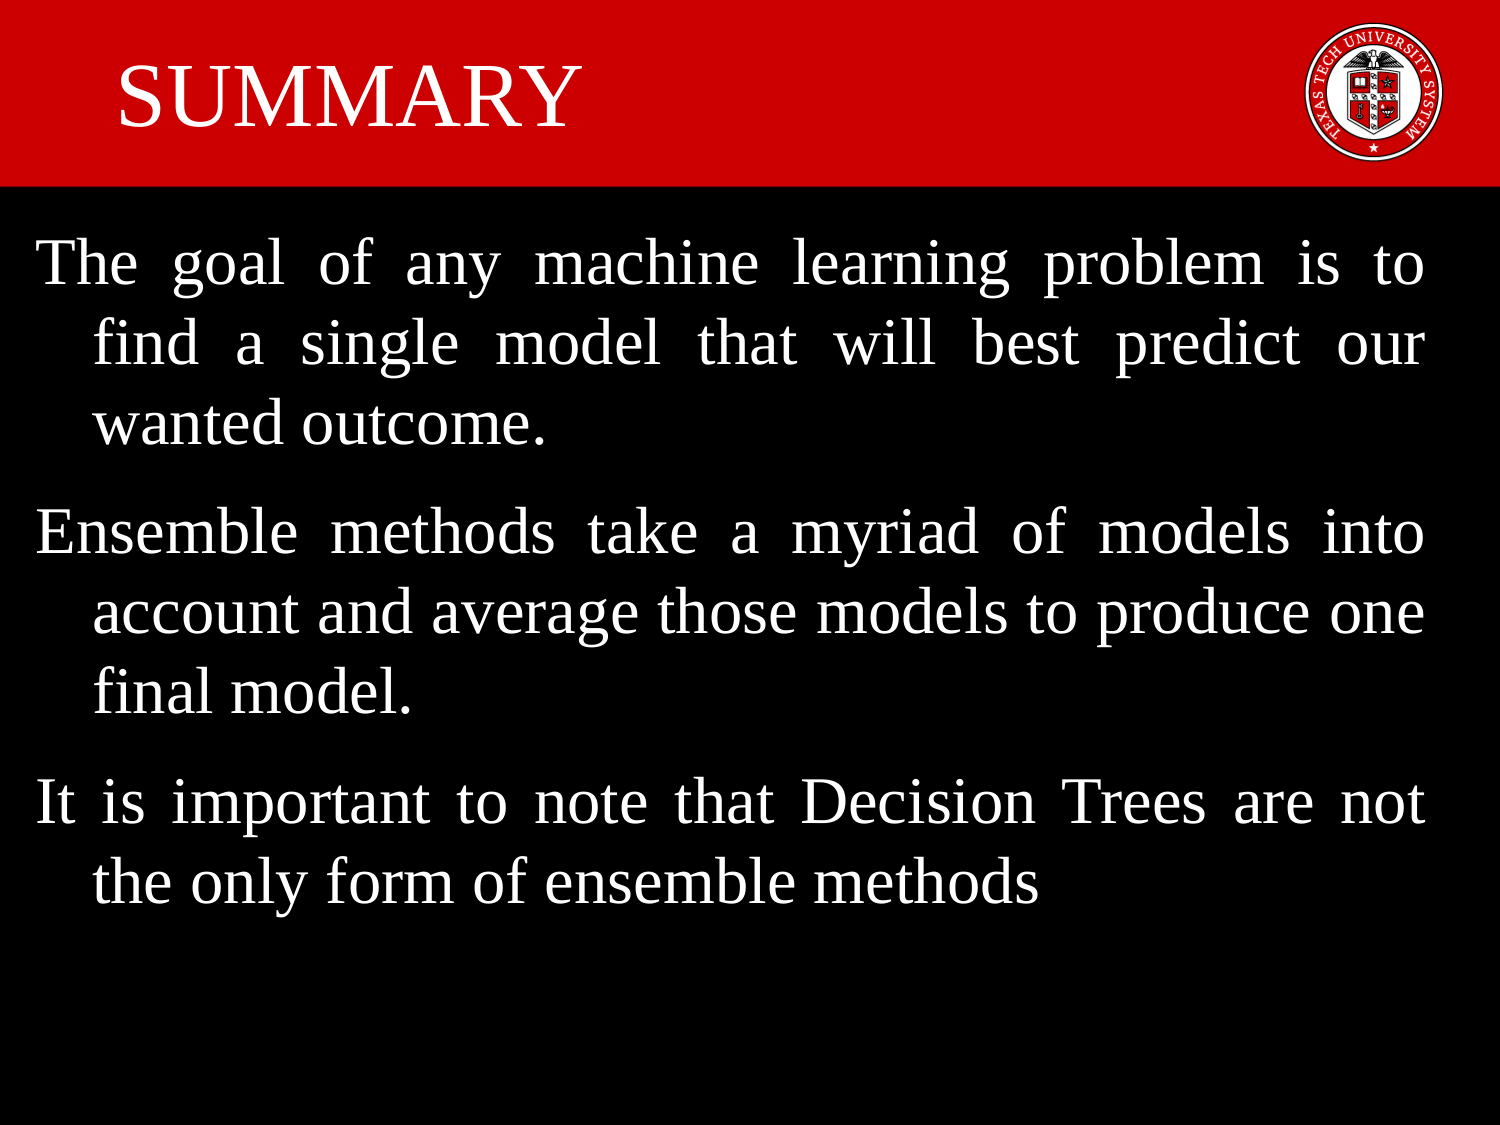

# SUMMARY
The goal of any machine learning problem is to find a single model that will best predict our wanted outcome.
Ensemble methods take a myriad of models into account and average those models to produce one final model.
It is important to note that Decision Trees are not the only form of ensemble methods